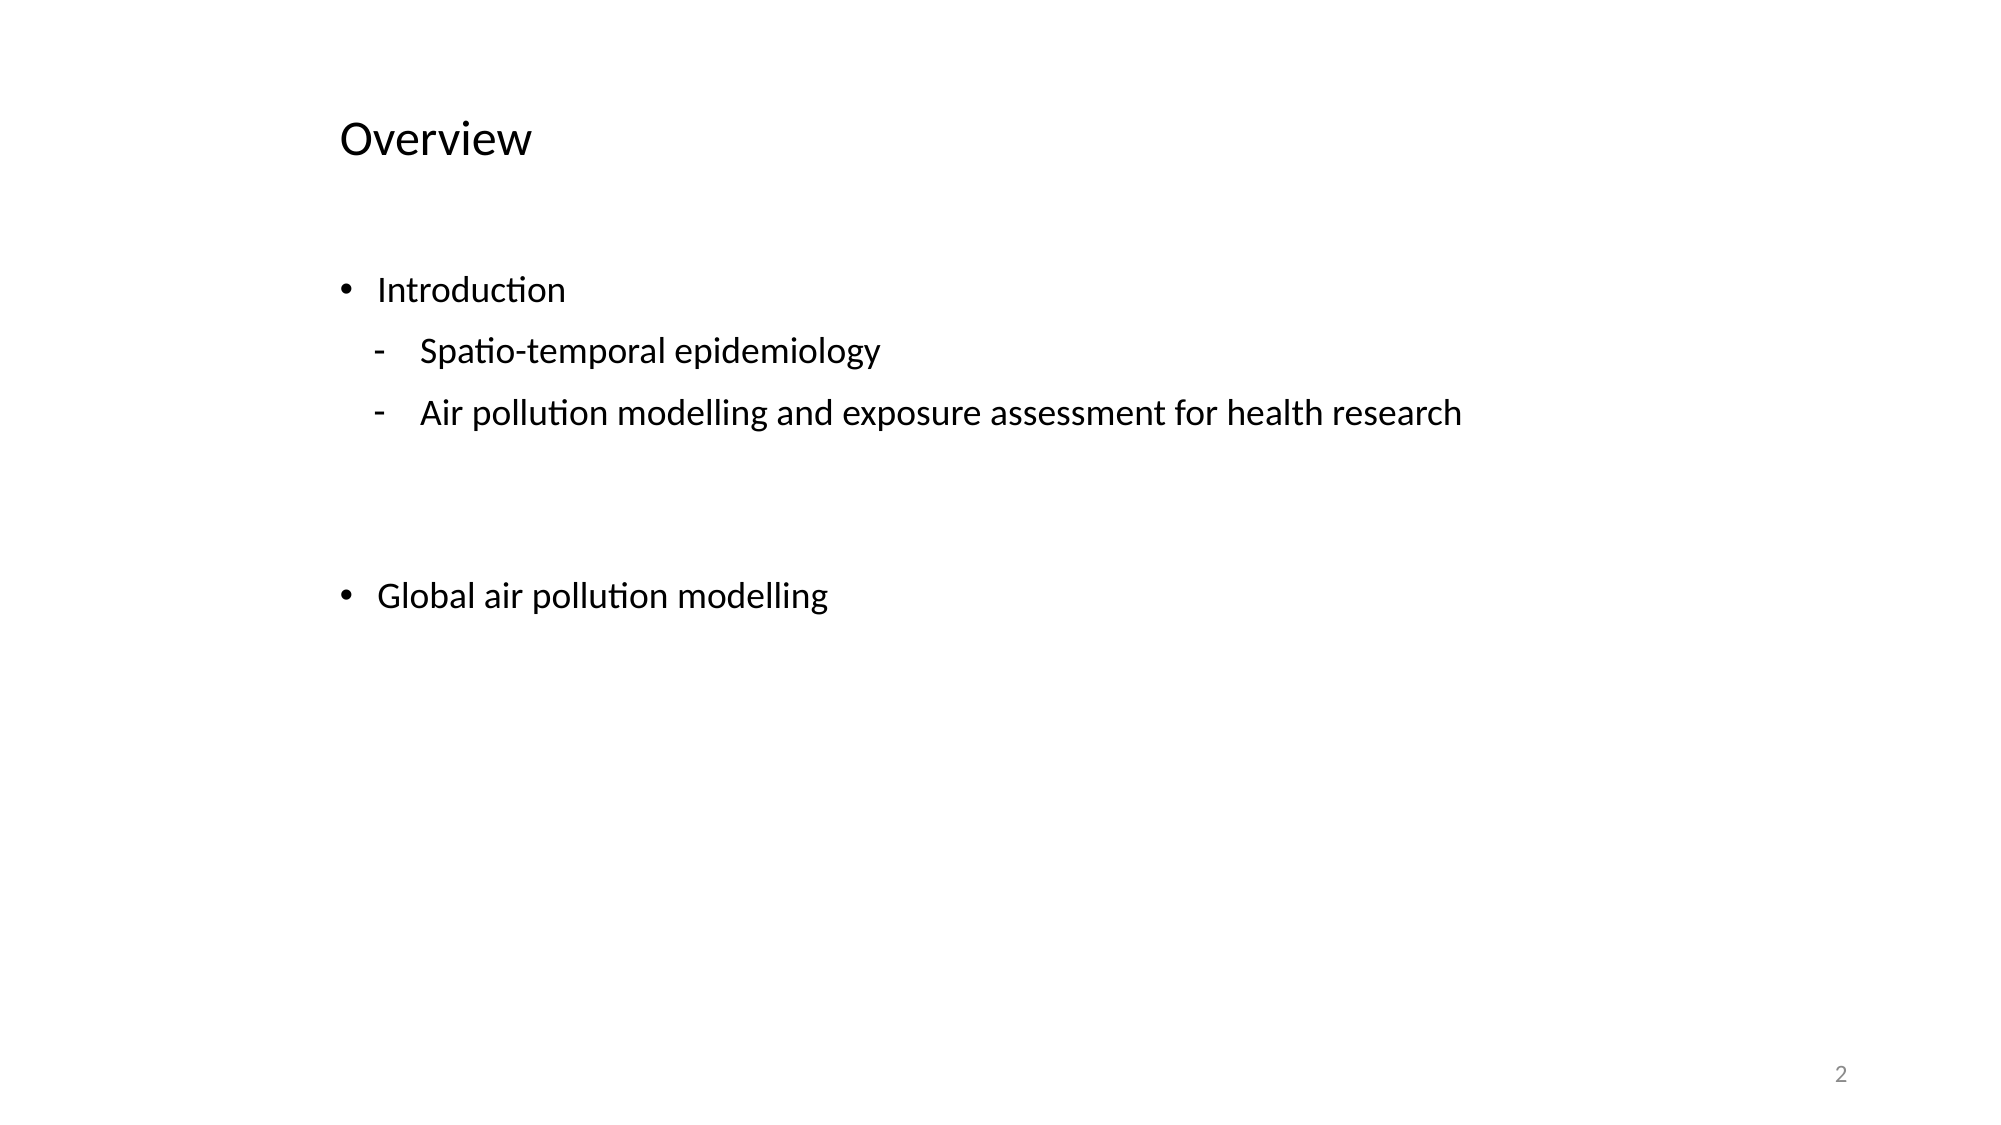

# Overview
Introduction
Spatio-temporal epidemiology
Air pollution modelling and exposure assessment for health research

Global air pollution modelling
2